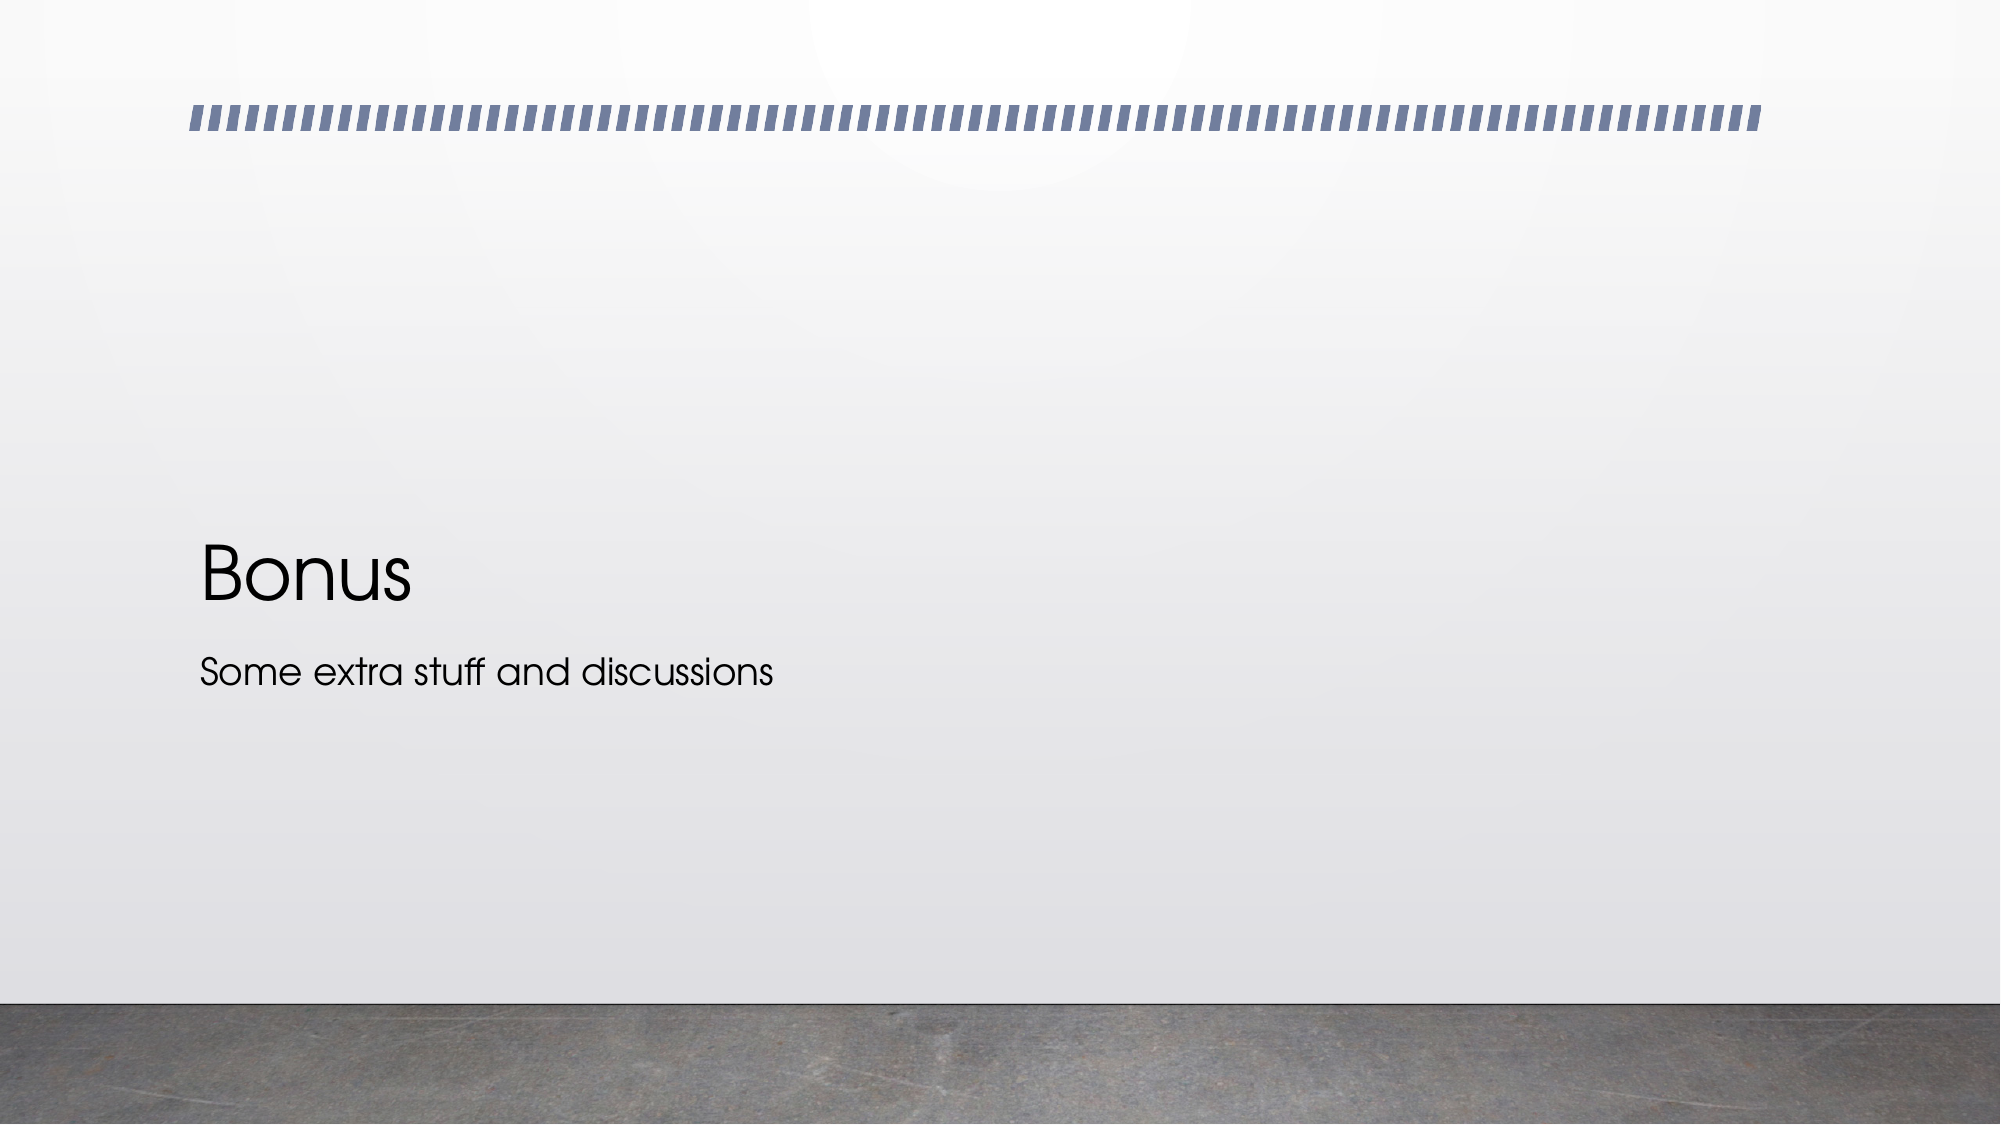

# Bonus
Some extra stuff and discussions